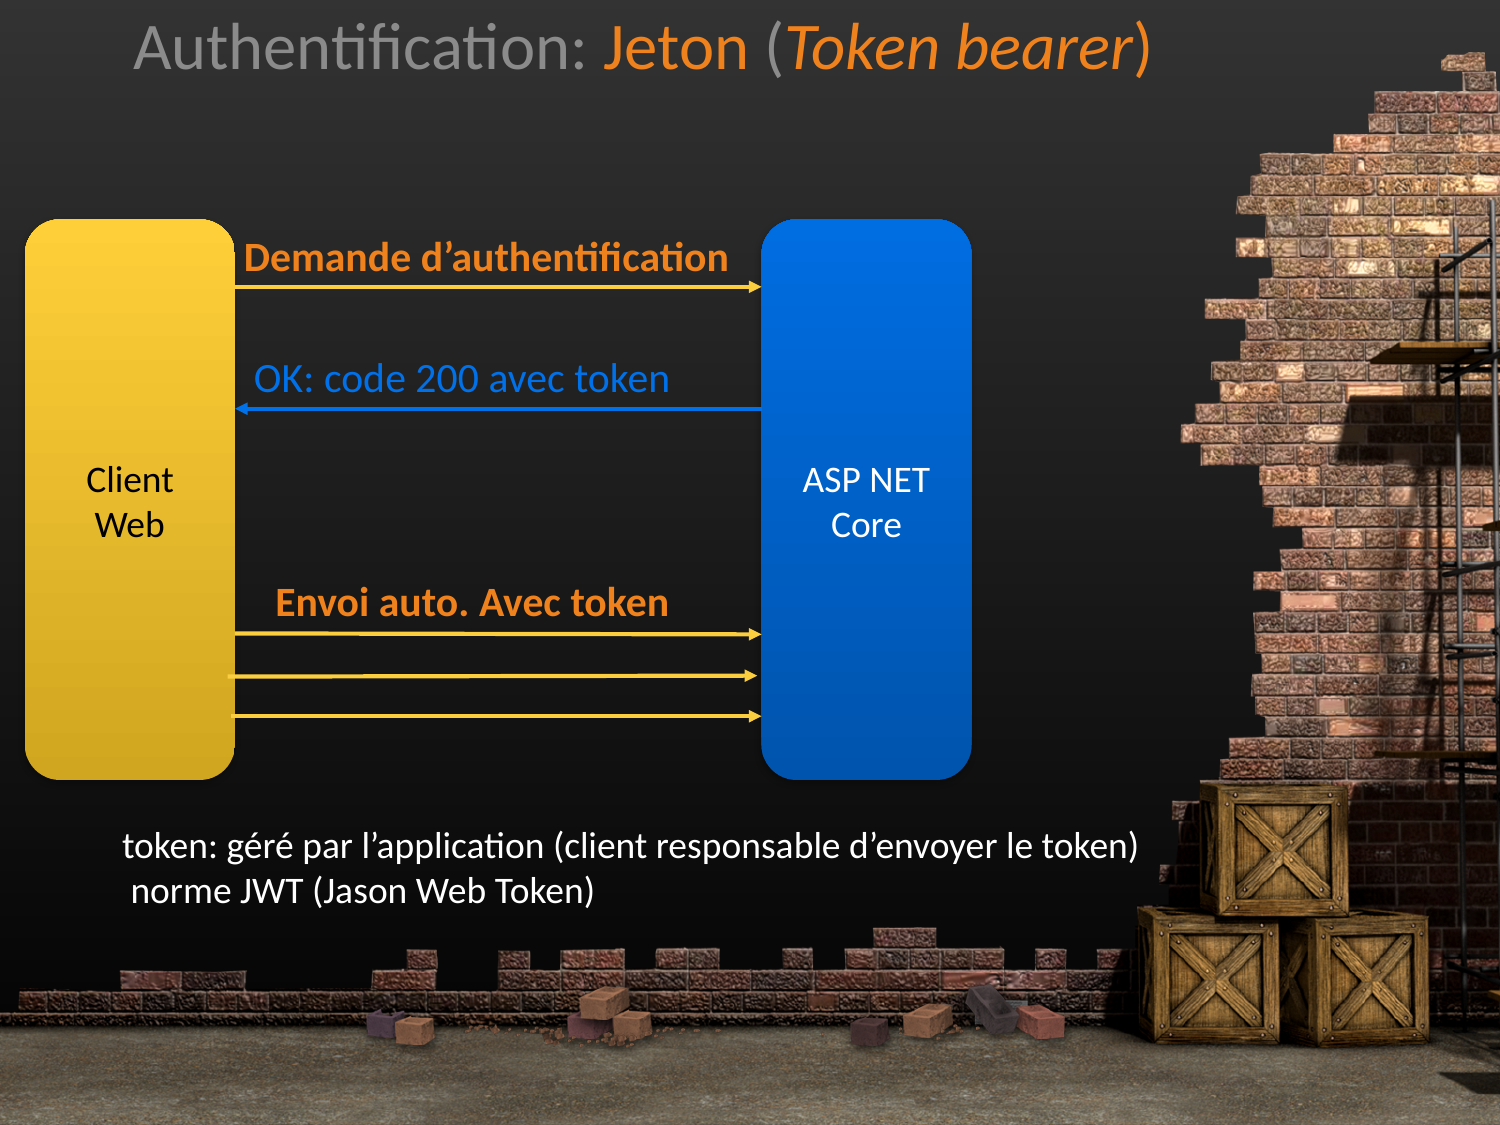

Authentification: Jeton (Token bearer)
Client Web
ASP NET Core
Demande d’authentification
OK: code 200 avec token
Envoi auto. Avec token
token: géré par l’application (client responsable d’envoyer le token)
 norme JWT (Jason Web Token)